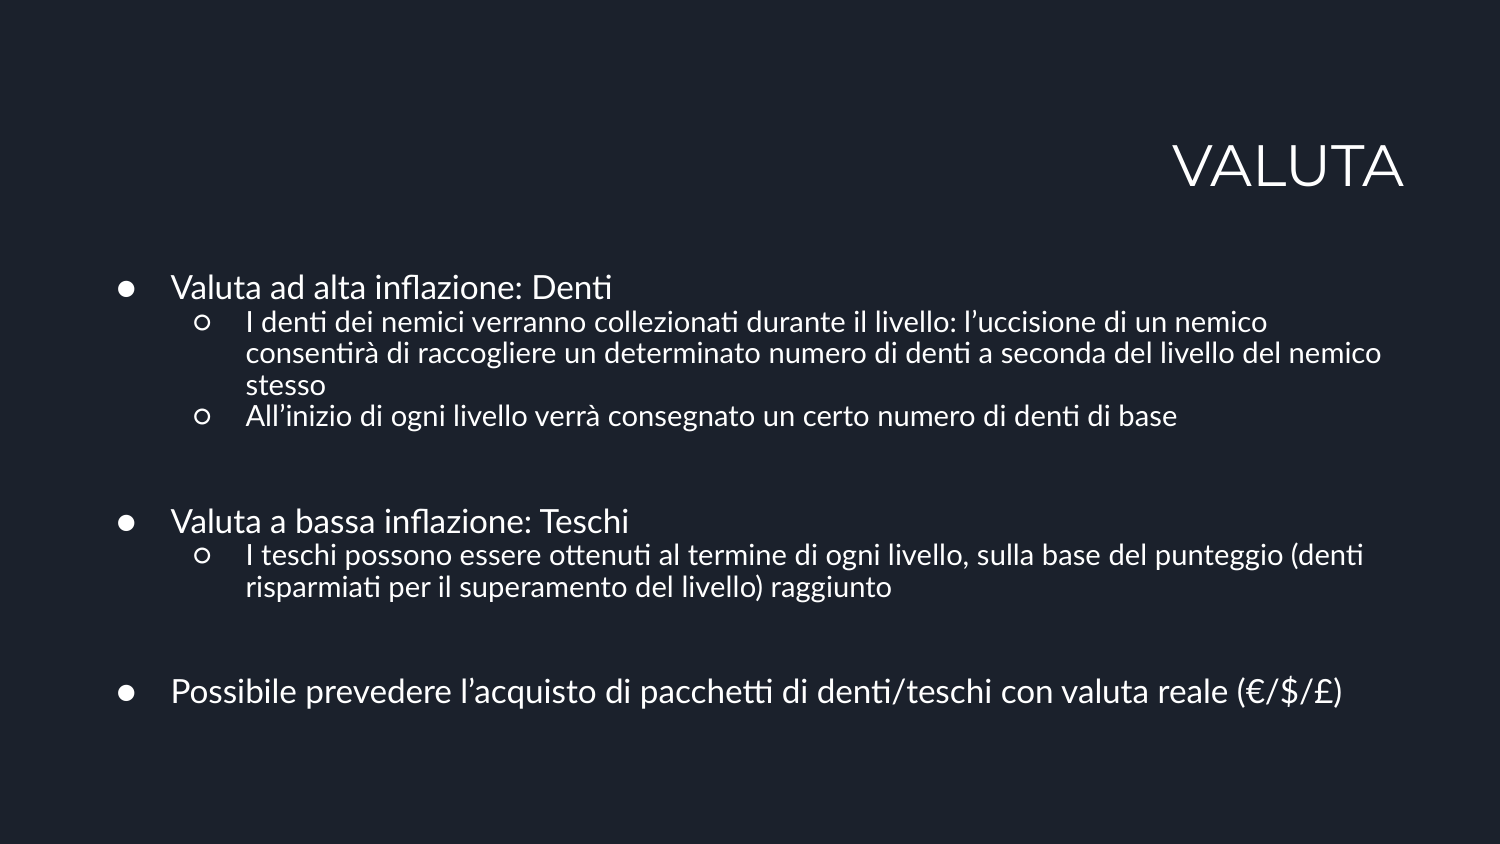

# VALUTA
Valuta ad alta inflazione: Denti
I denti dei nemici verranno collezionati durante il livello: l’uccisione di un nemico consentirà di raccogliere un determinato numero di denti a seconda del livello del nemico stesso
All’inizio di ogni livello verrà consegnato un certo numero di denti di base
Valuta a bassa inflazione: Teschi
I teschi possono essere ottenuti al termine di ogni livello, sulla base del punteggio (denti risparmiati per il superamento del livello) raggiunto
Possibile prevedere l’acquisto di pacchetti di denti/teschi con valuta reale (€/$/£)